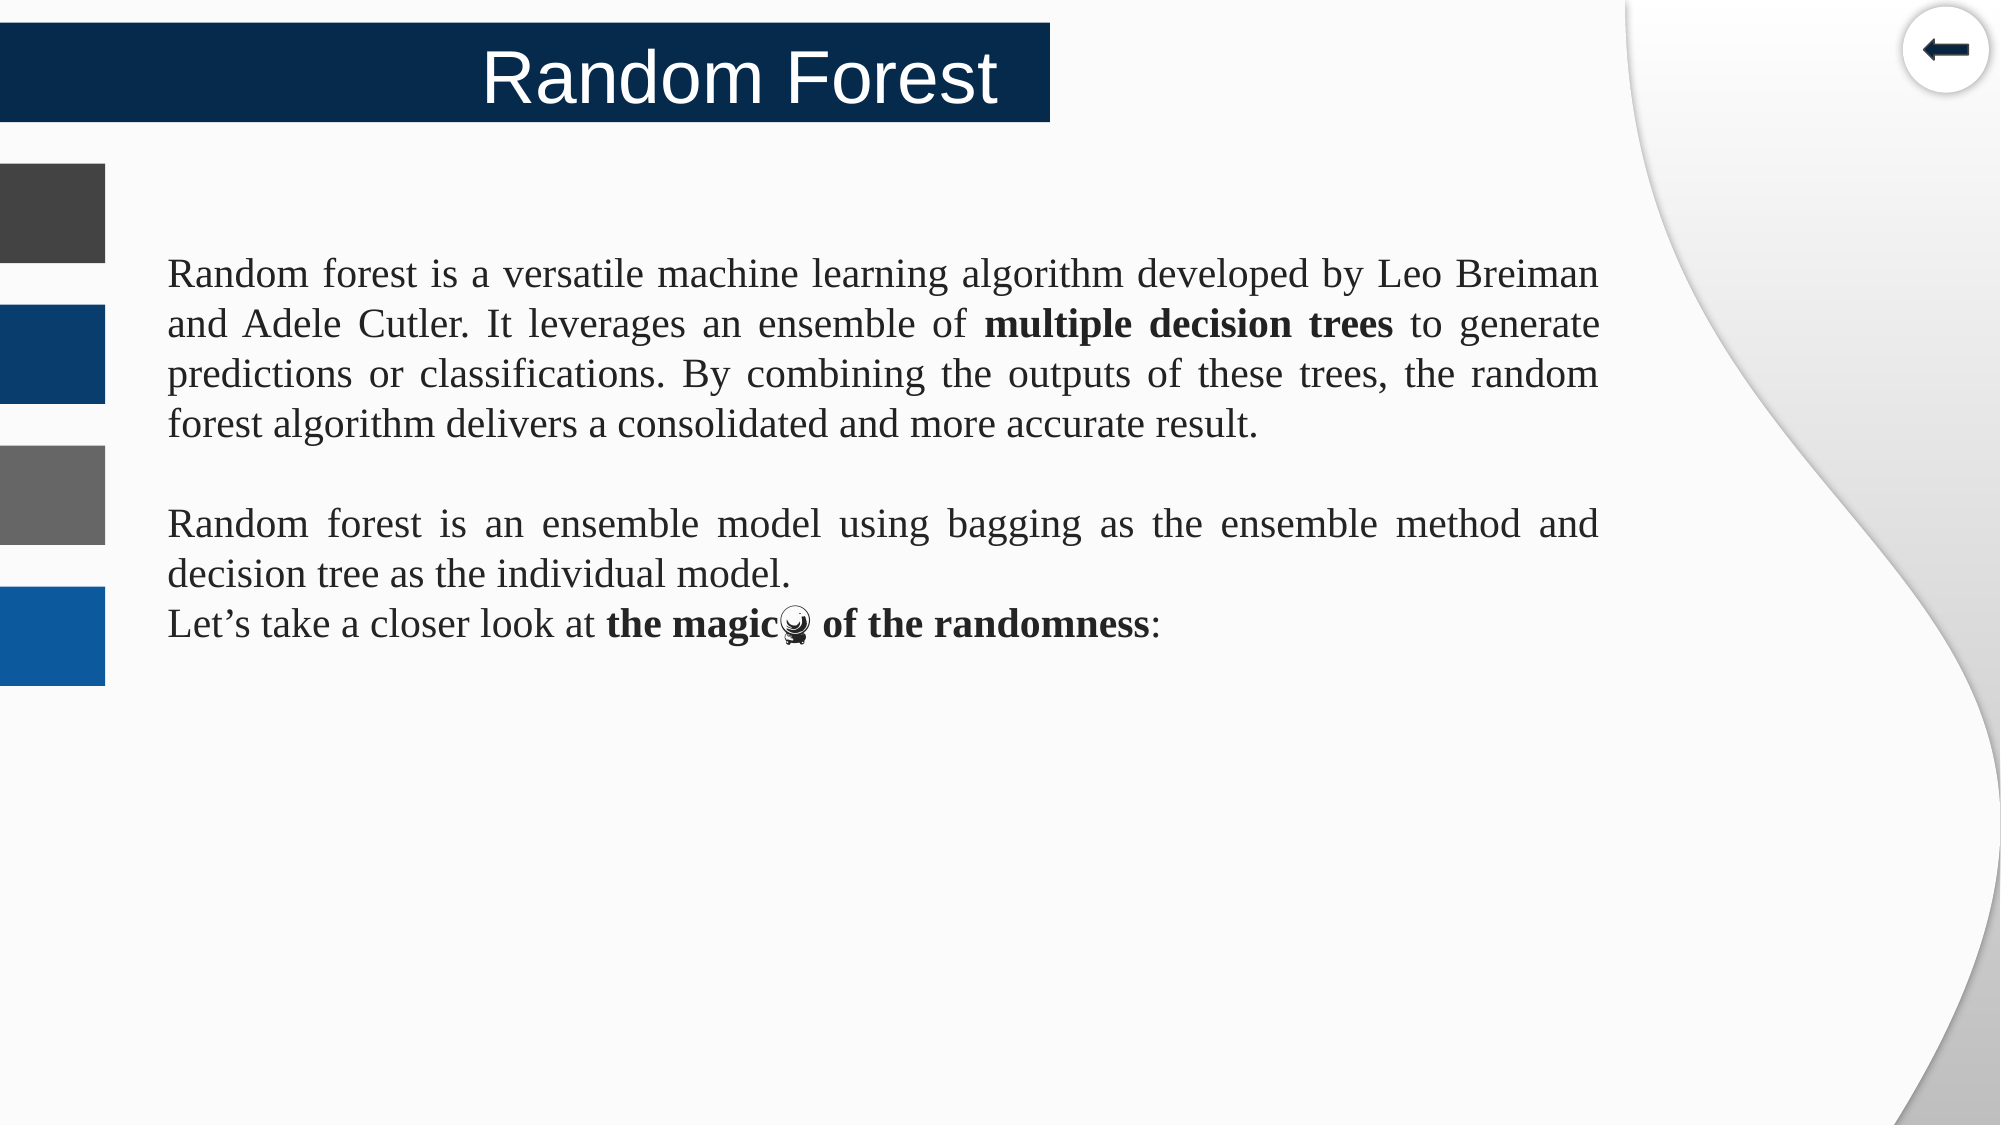

Random Forest
Random forest is a versatile machine learning algorithm developed by Leo Breiman and Adele Cutler. It leverages an ensemble of multiple decision trees to generate predictions or classifications. By combining the outputs of these trees, the random forest algorithm delivers a consolidated and more accurate result.

Random forest is an ensemble model using bagging as the ensemble method and decision tree as the individual model.
Let’s take a closer look at the magic🔮 of the randomness: